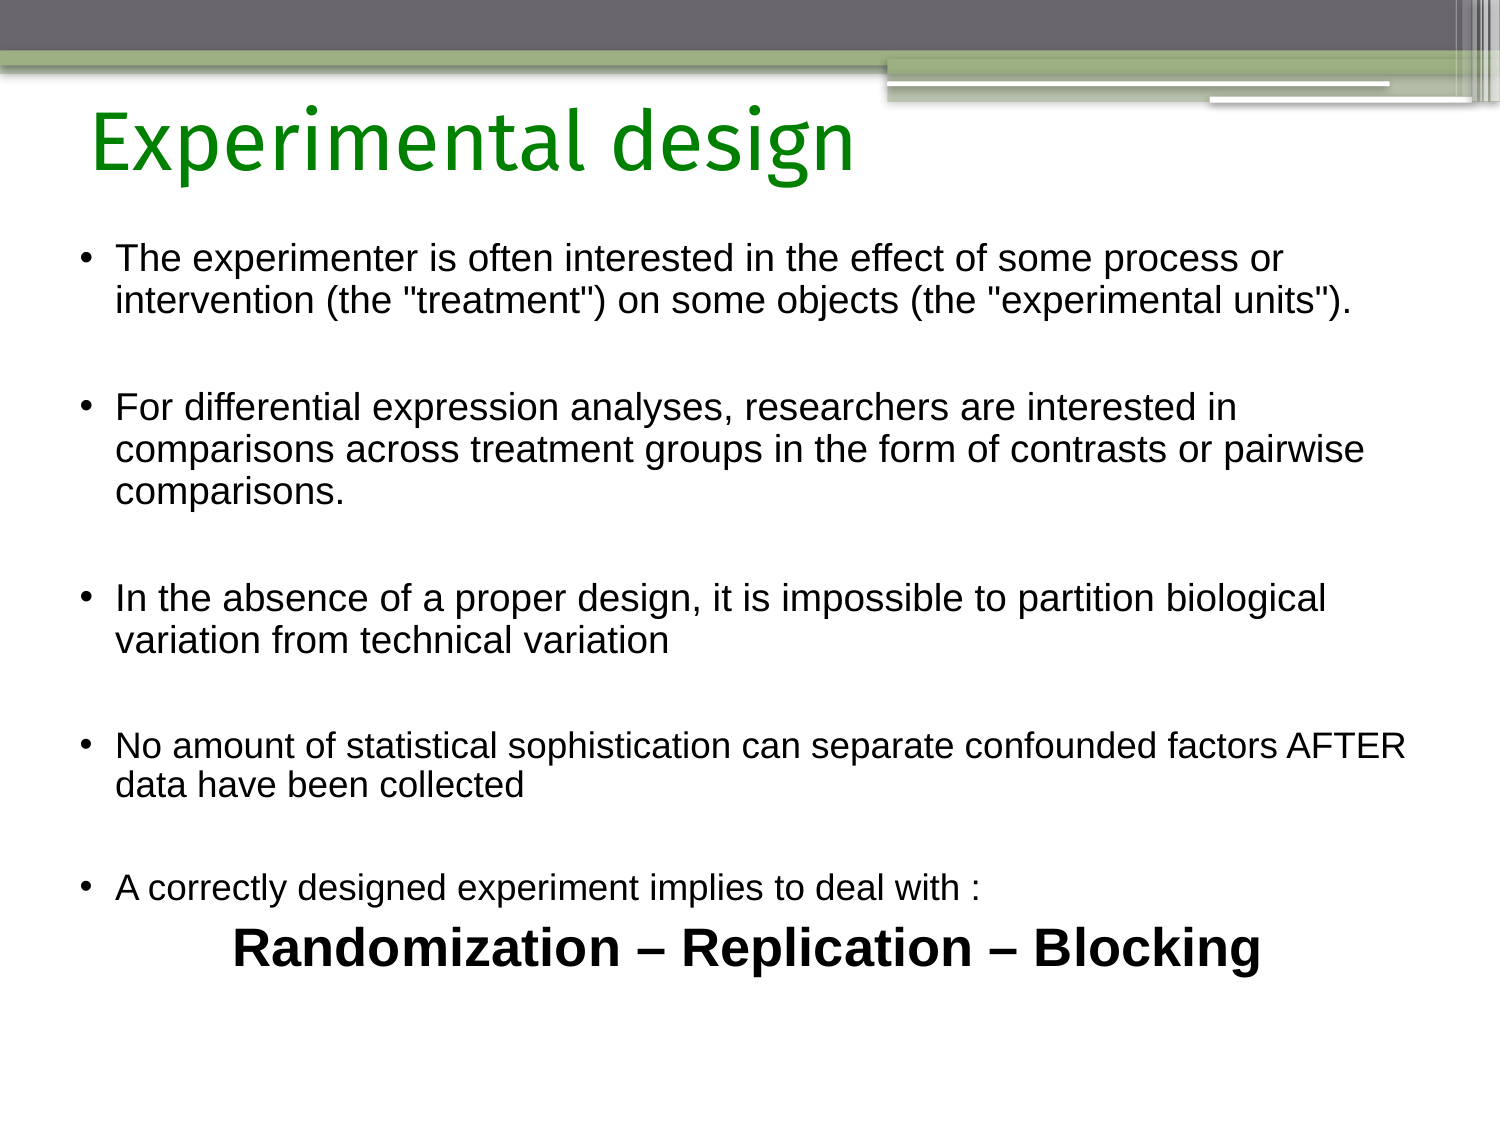

# Experimental design

The experimenter is often interested in the effect of some process or intervention (the "treatment") on some objects (the "experimental units").

For differential expression analyses, researchers are interested in comparisons across treatment groups in the form of contrasts or pairwise comparisons.

In the absence of a proper design, it is impossible to partition biological variation from technical variation

No amount of statistical sophistication can separate confounded factors AFTER data have been collected

A correctly designed experiment implies to deal with :

Randomization – Replication – Blocking